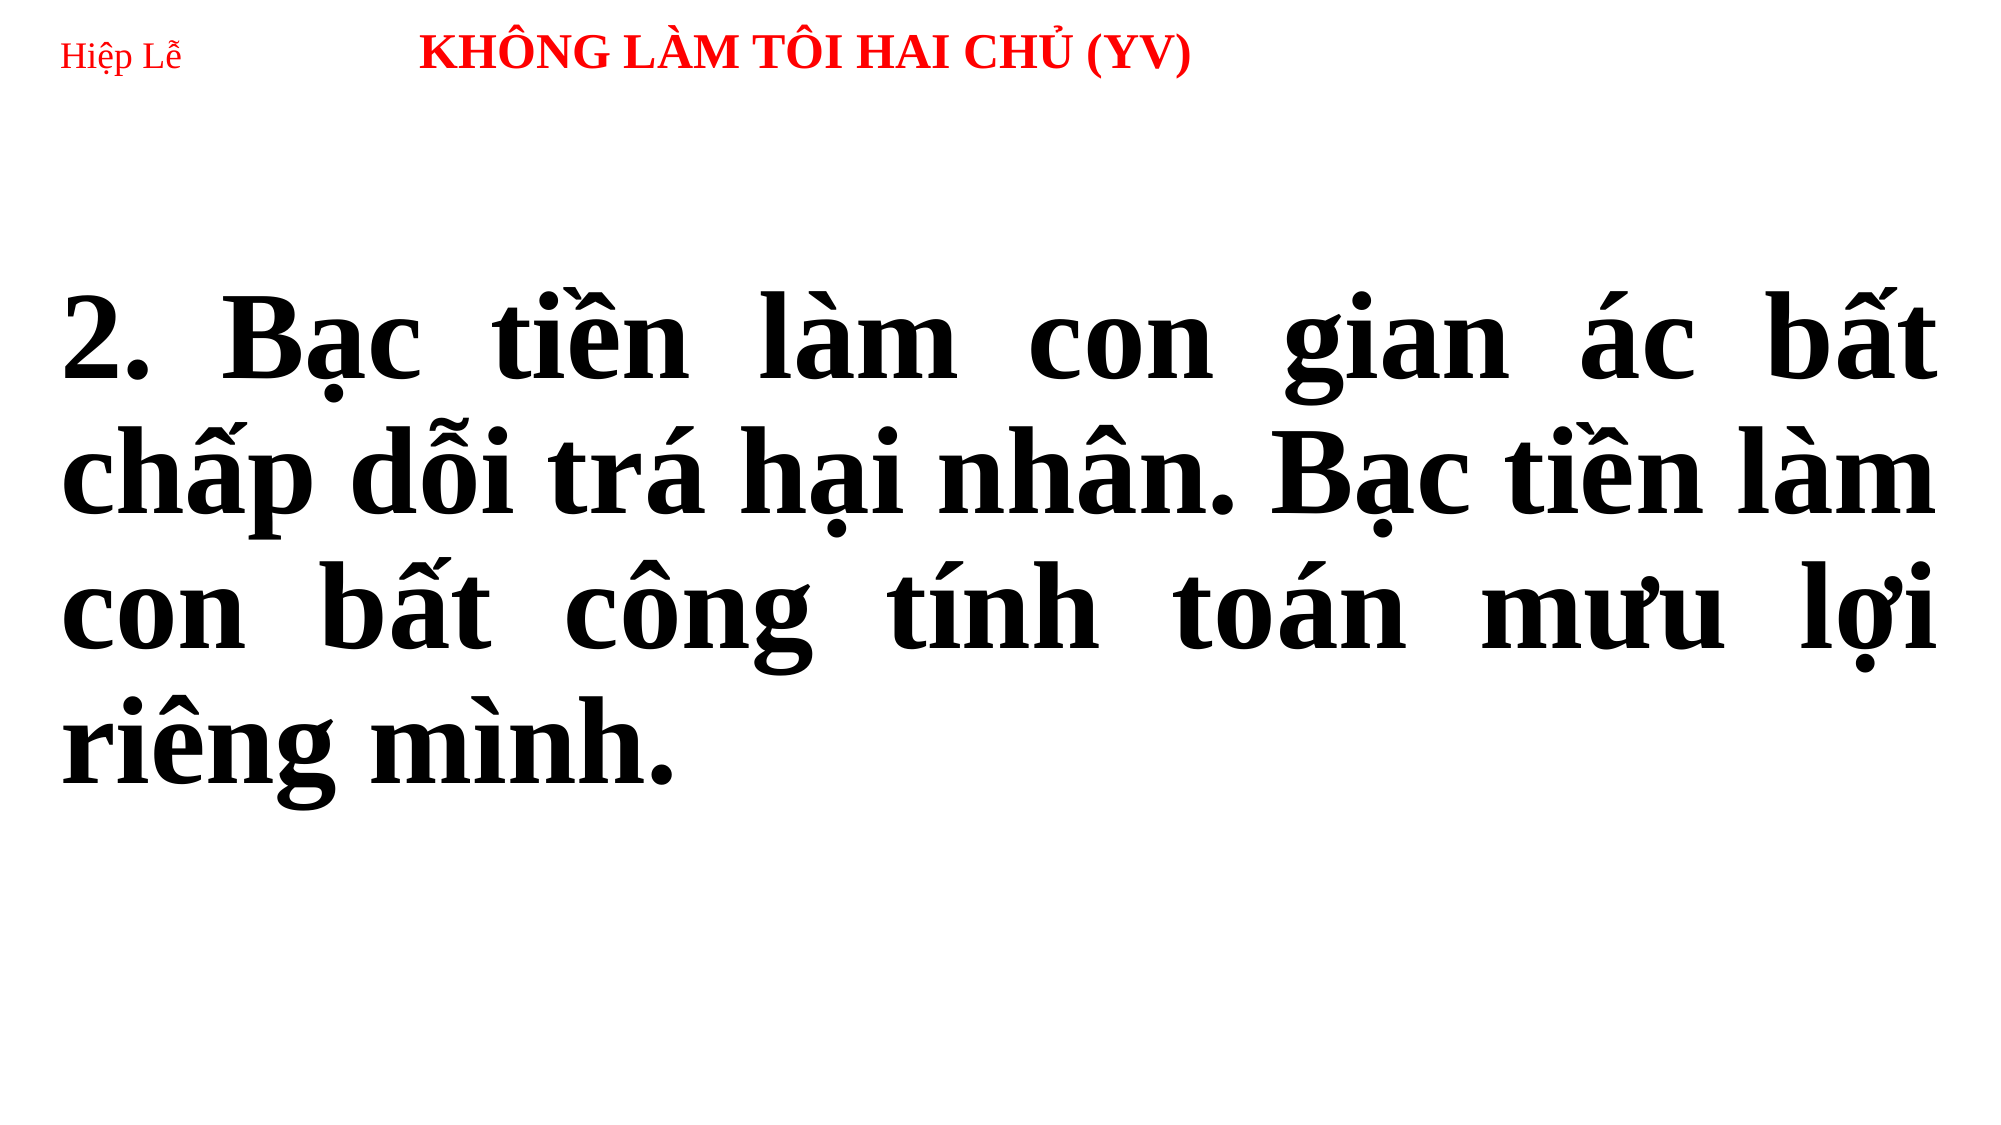

# Hiệp Lễ                         KHÔNG LÀM TÔI HAI CHỦ (YV)
2. Bạc tiền làm con gian ác bất chấp dỗi trá hại nhân. Bạc tiền làm con bất công tính toán mưu lợi riêng mình.